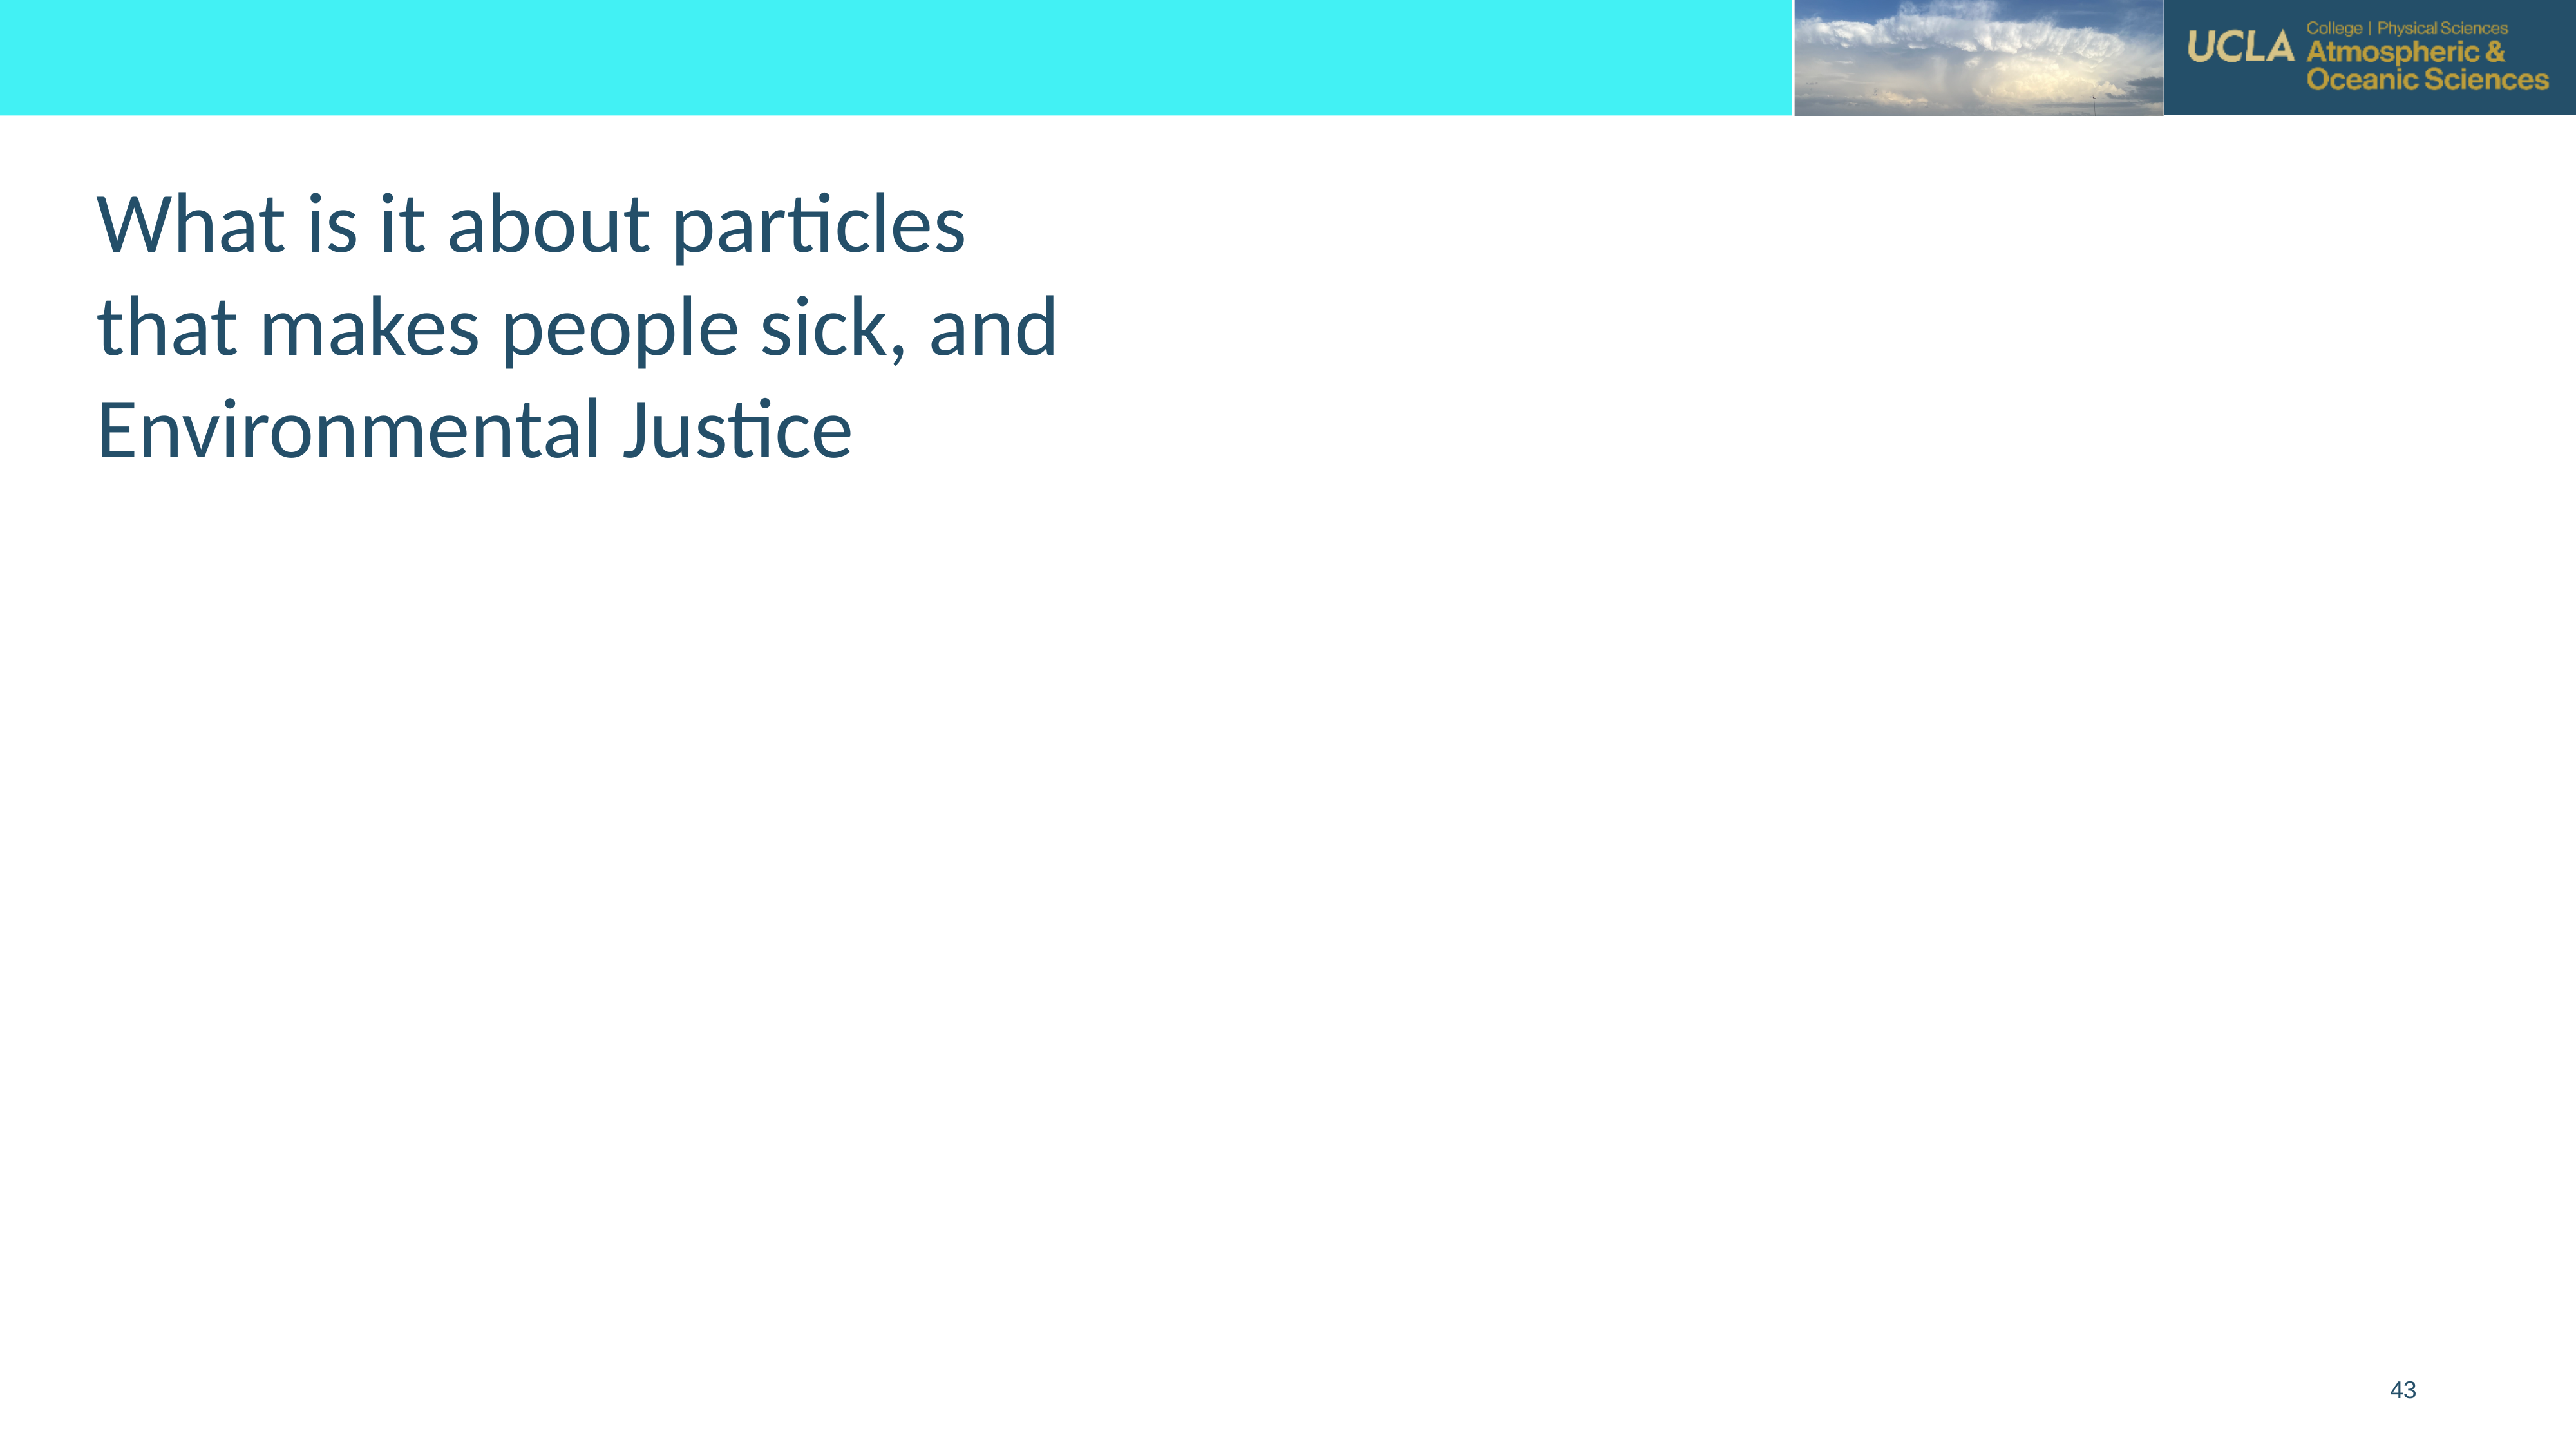

What is it about particles that makes people sick, and Environmental Justice
43